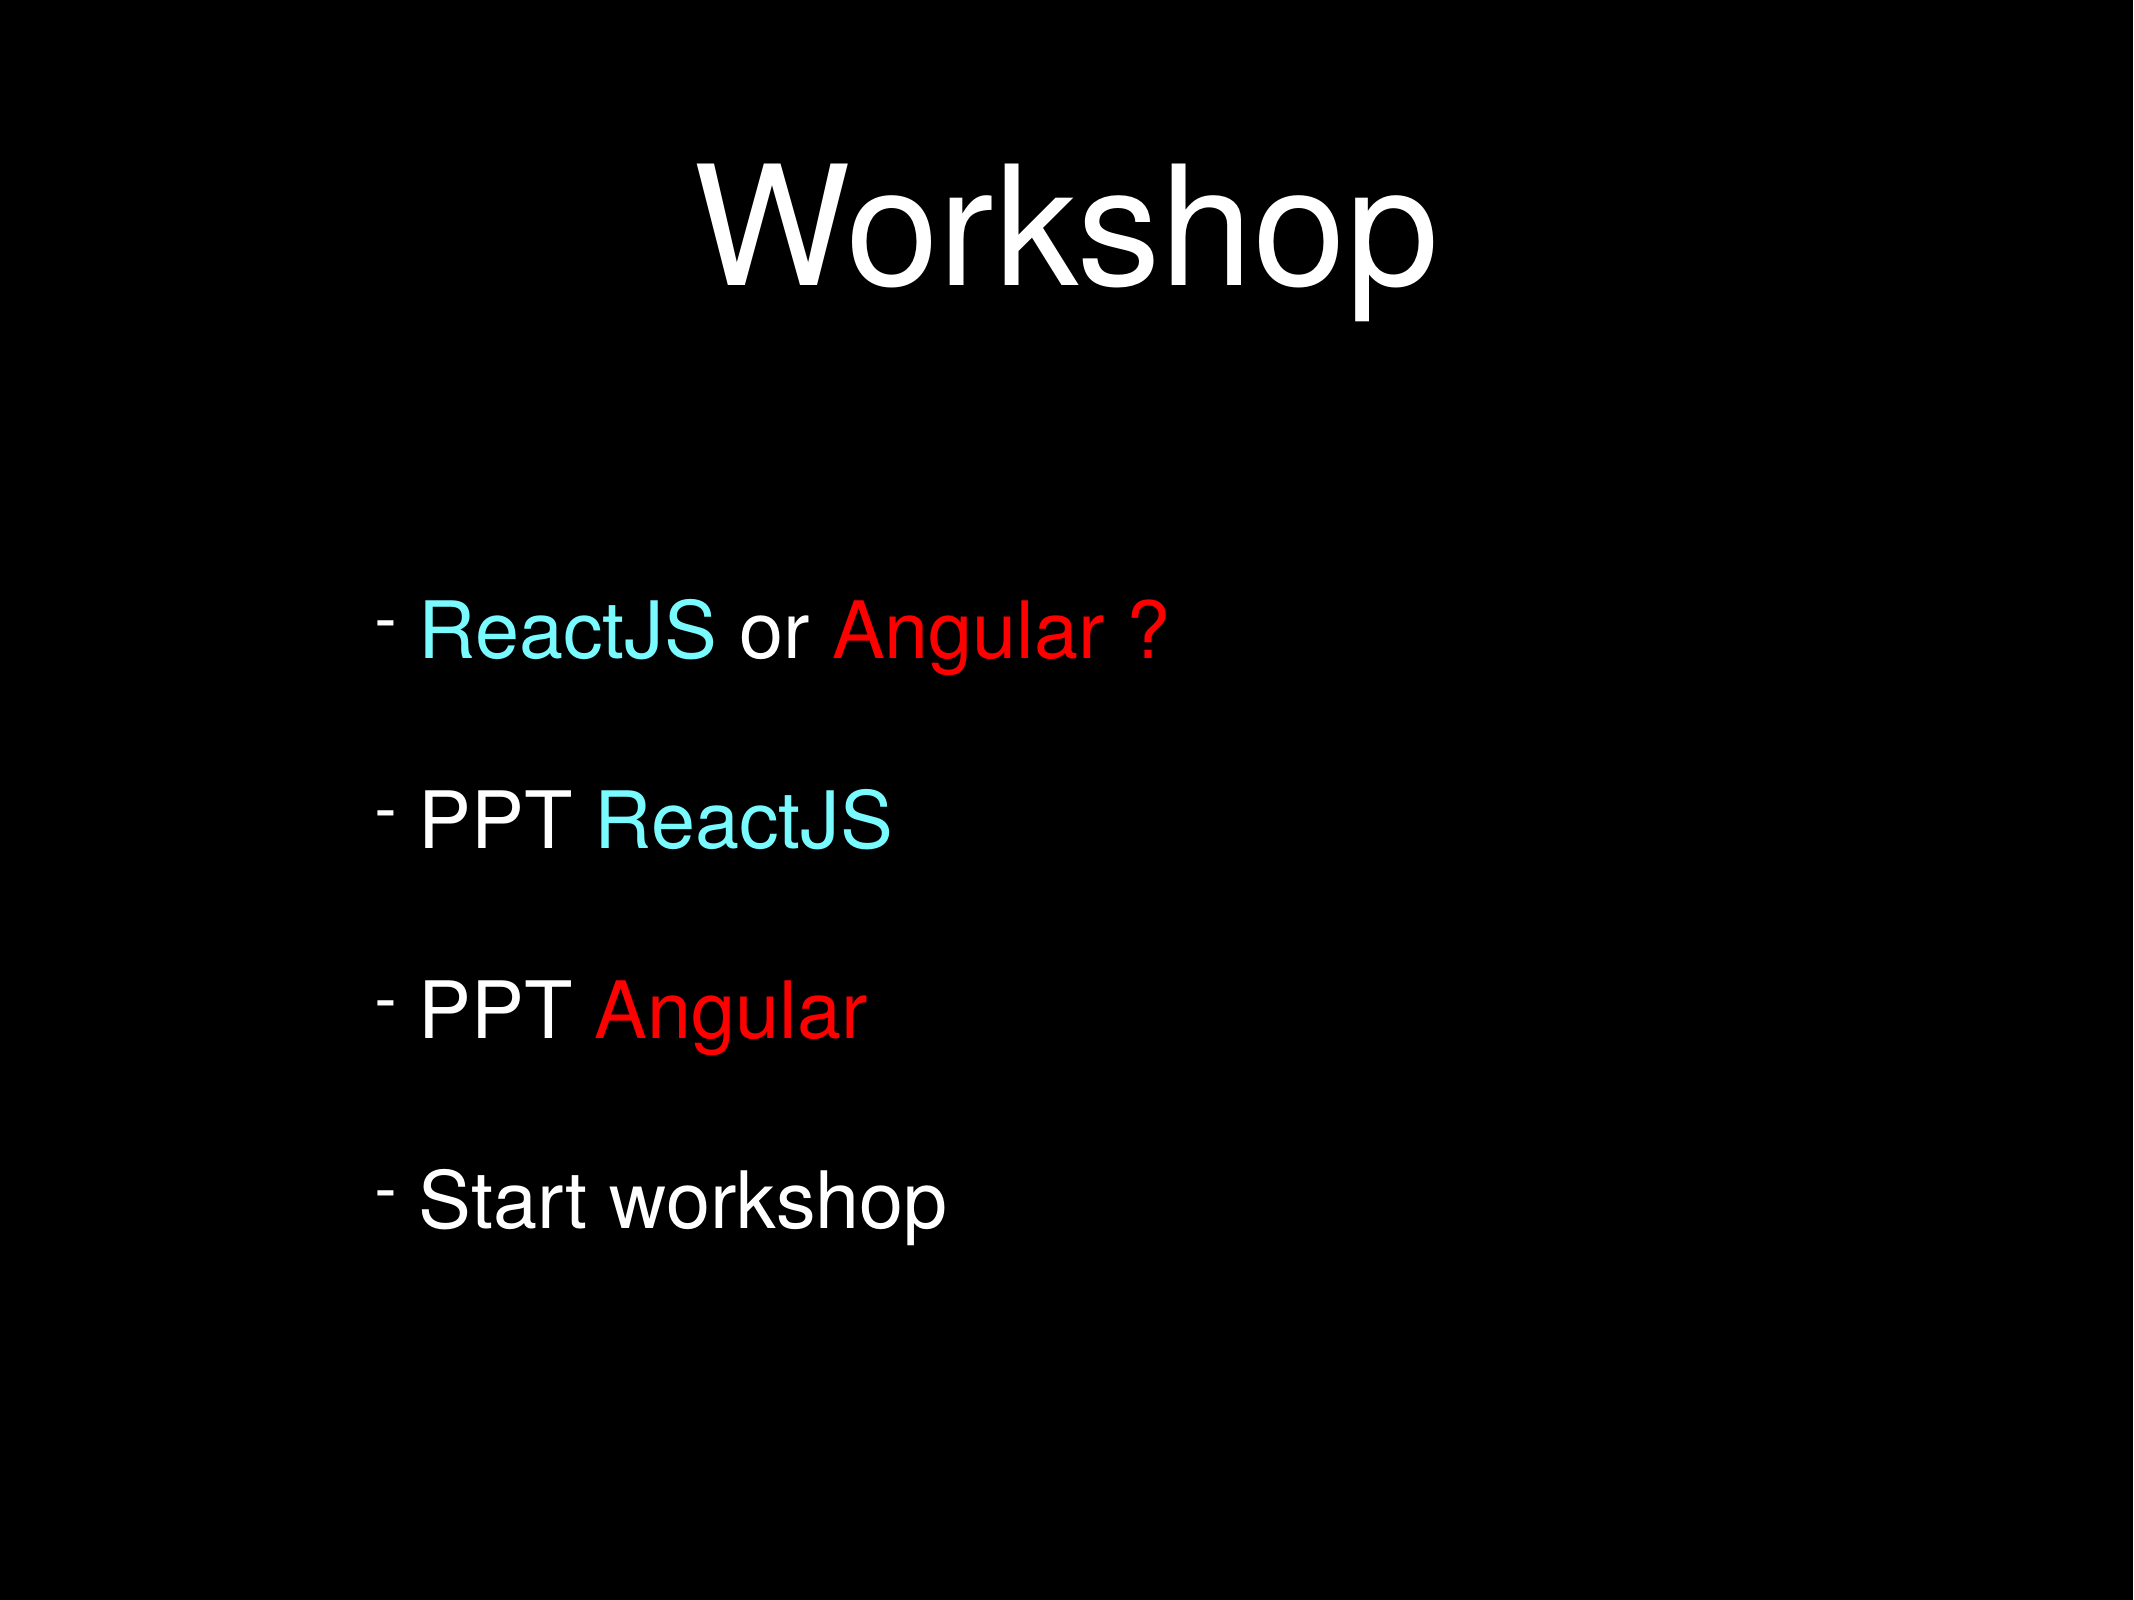

# Workshop
ReactJS or Angular ?

PPT ReactJS

PPT Angular

Start workshop